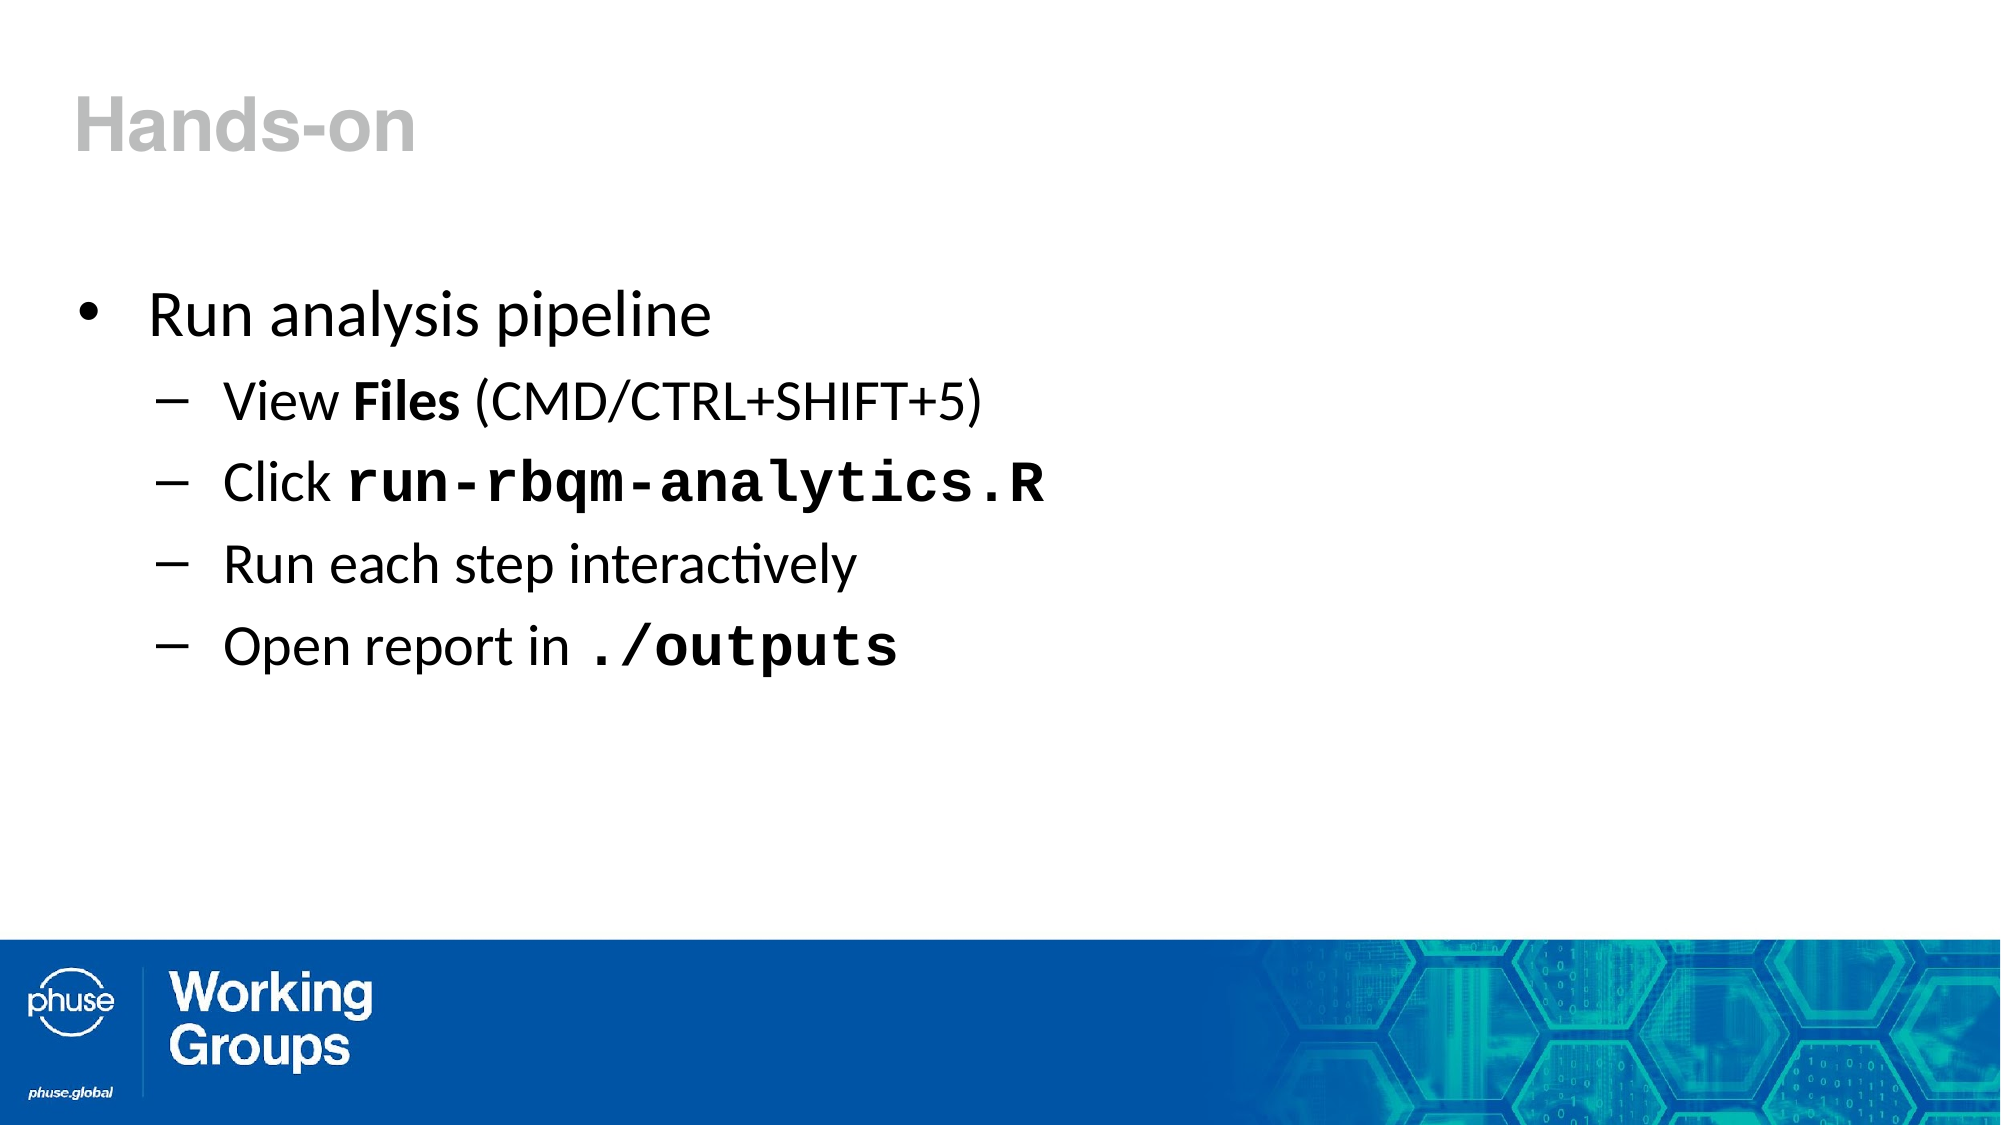

# Hands-on
Run analysis pipeline
View Files (CMD/CTRL+SHIFT+5)
Click run-rbqm-analytics.R
Run each step interactively
Open report in ./outputs